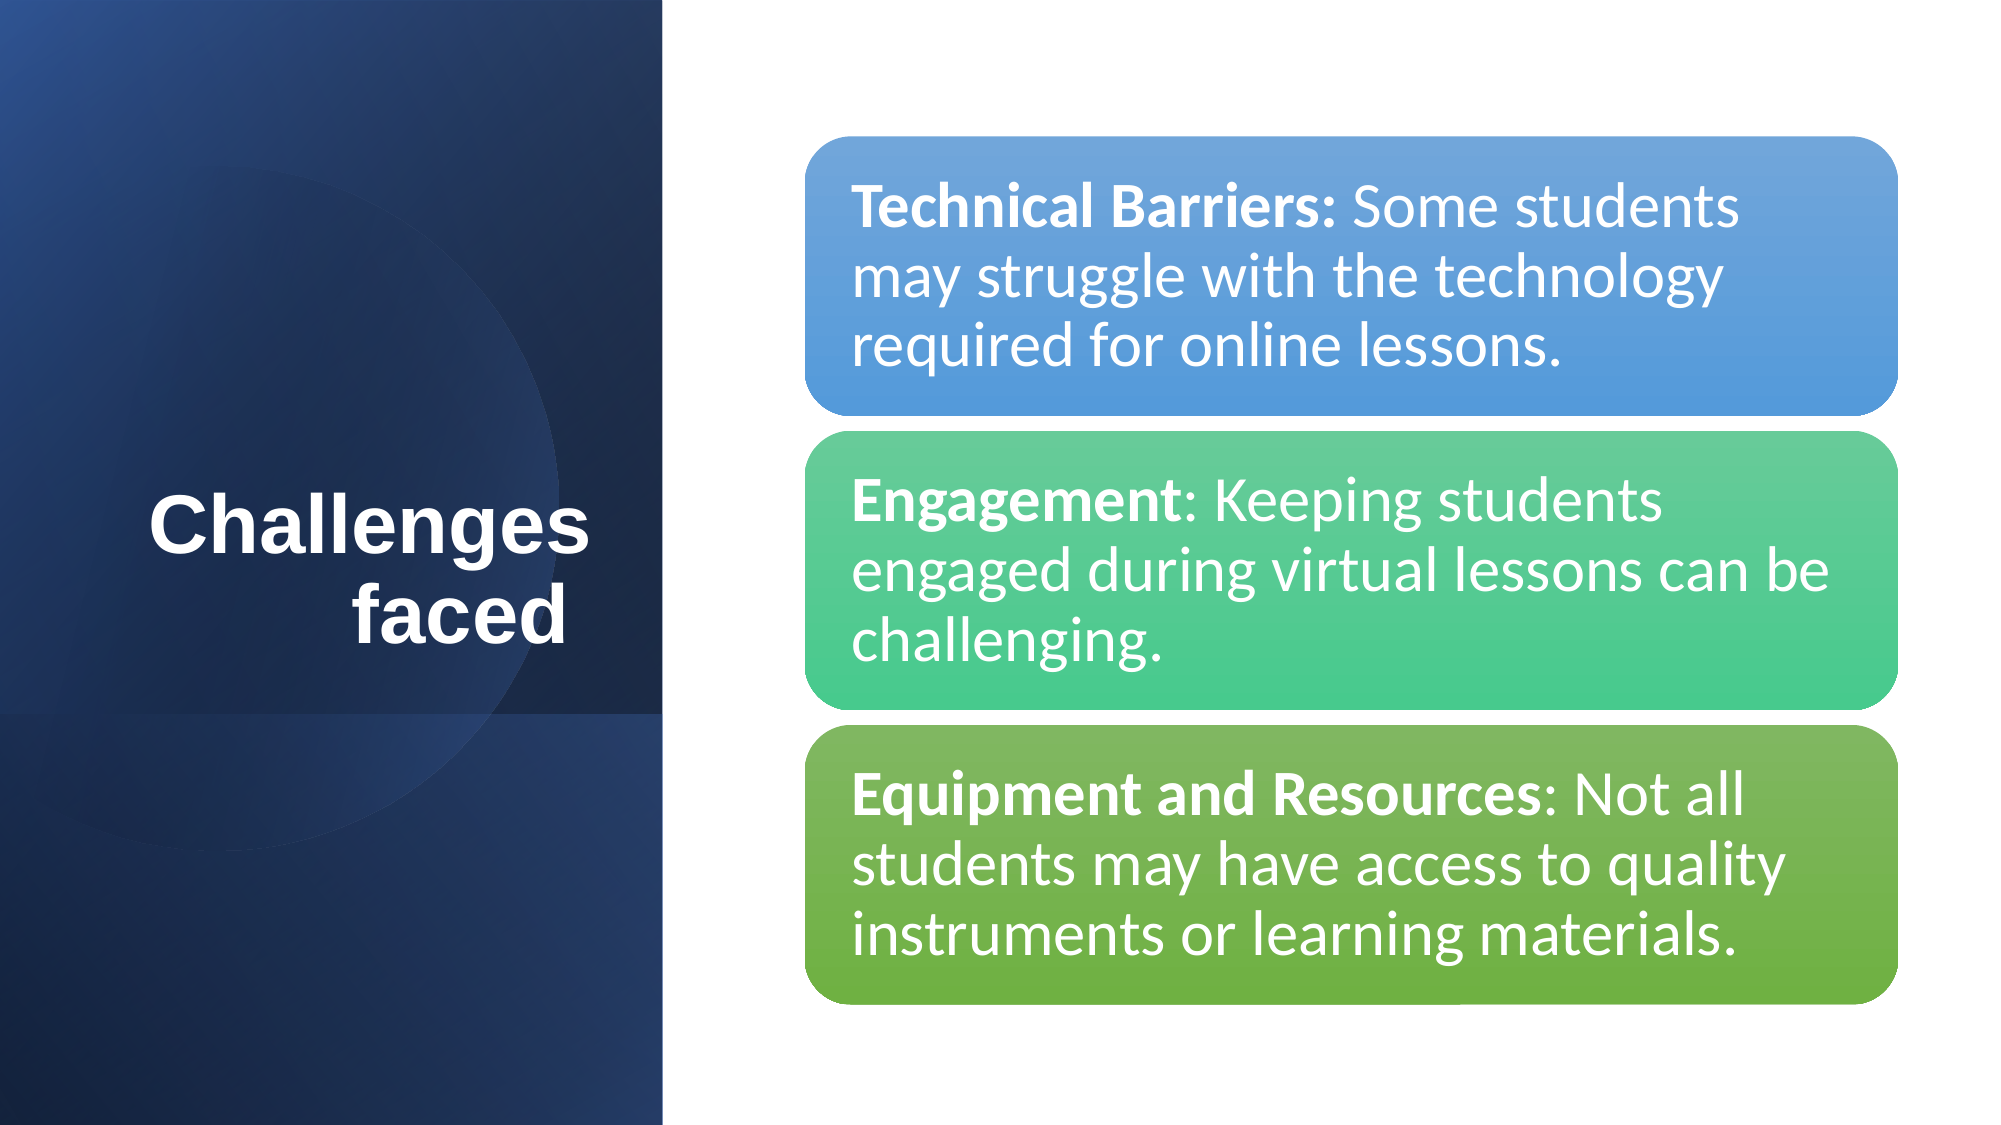

Technical Barriers: Some students may struggle with the technology required for online lessons.
Engagement: Keeping students engaged during virtual lessons can be challenging.
Equipment and Resources: Not all students may have access to quality instruments or learning materials.

# Challenges faced